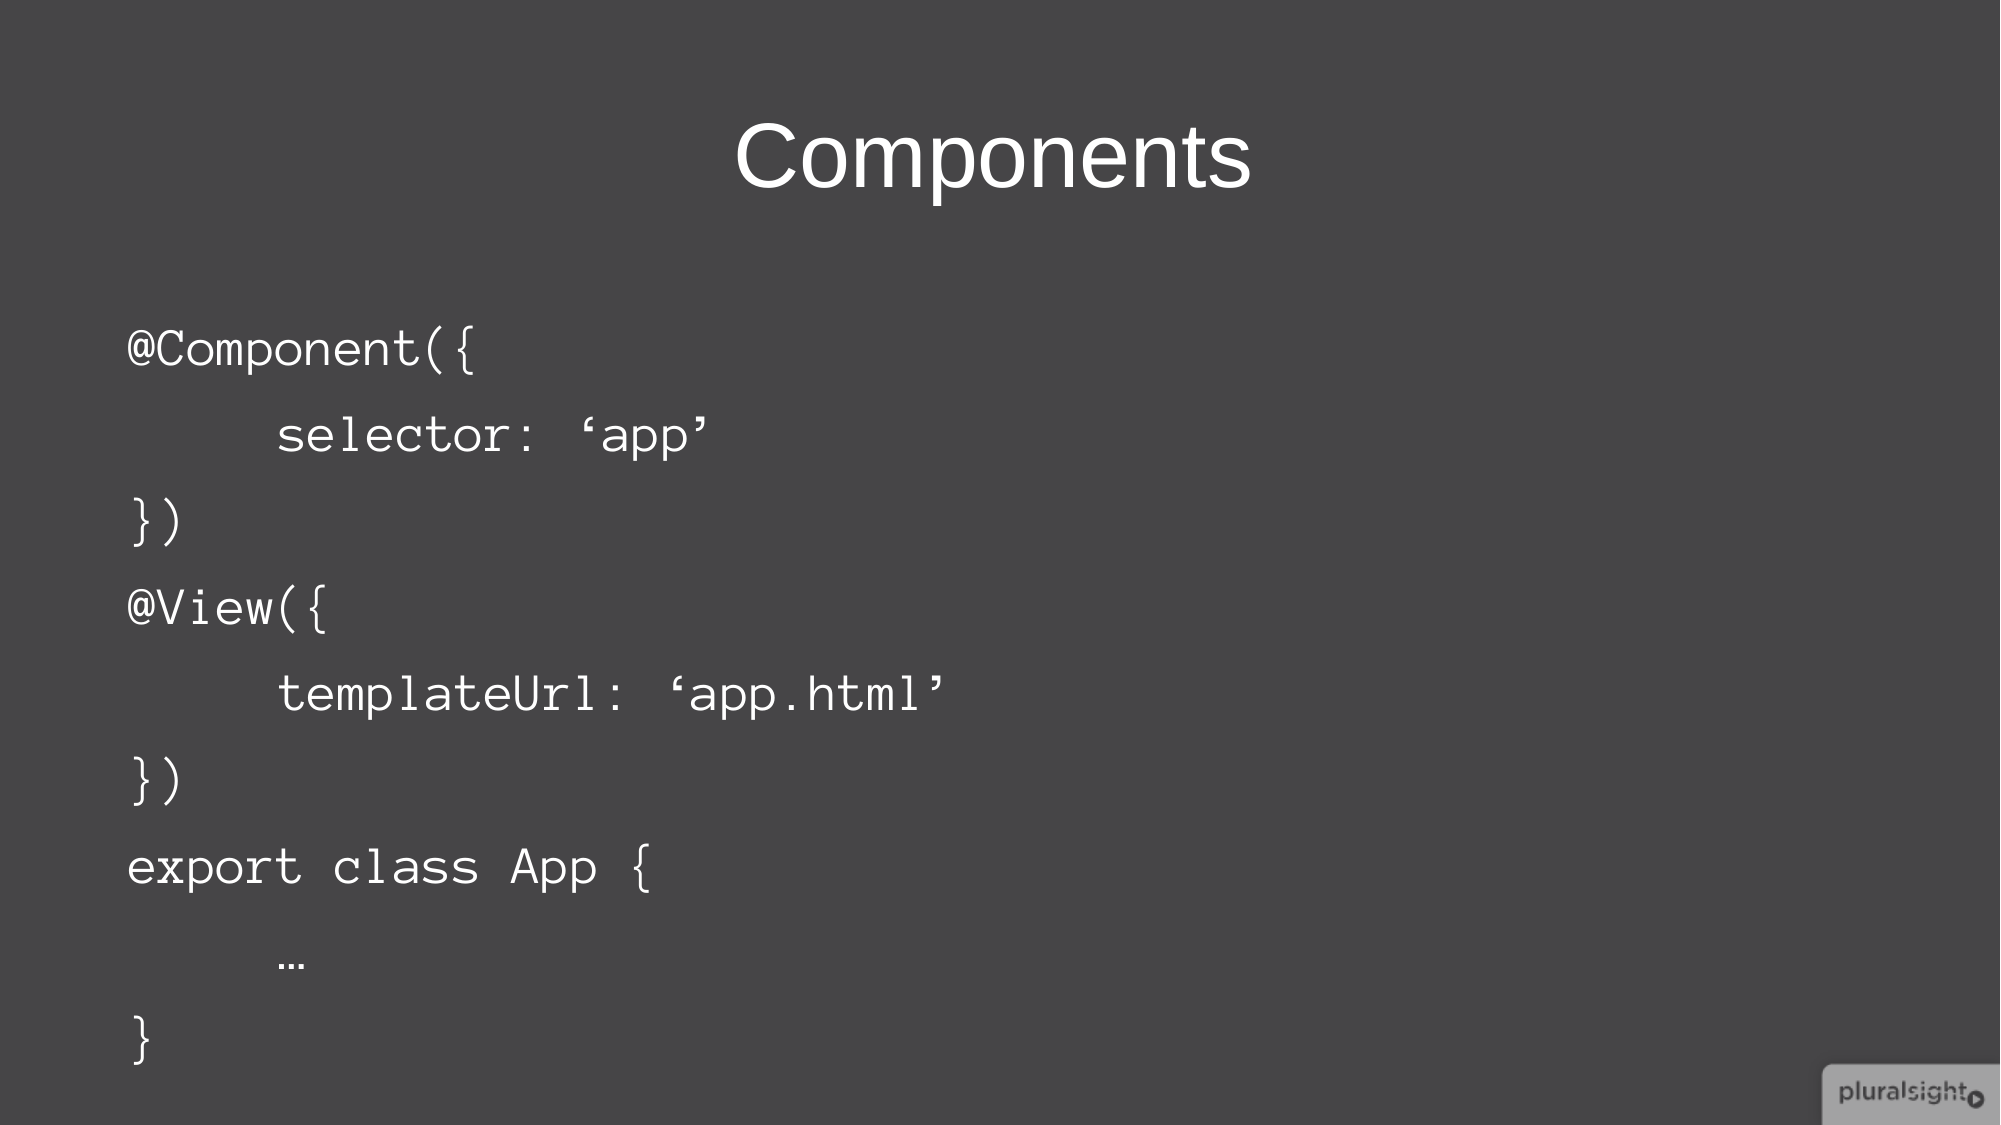

# Components
@Component({
	selector: ‘app’
})
@View({
	templateUrl: ‘app.html’
})
export class App {
	…
}